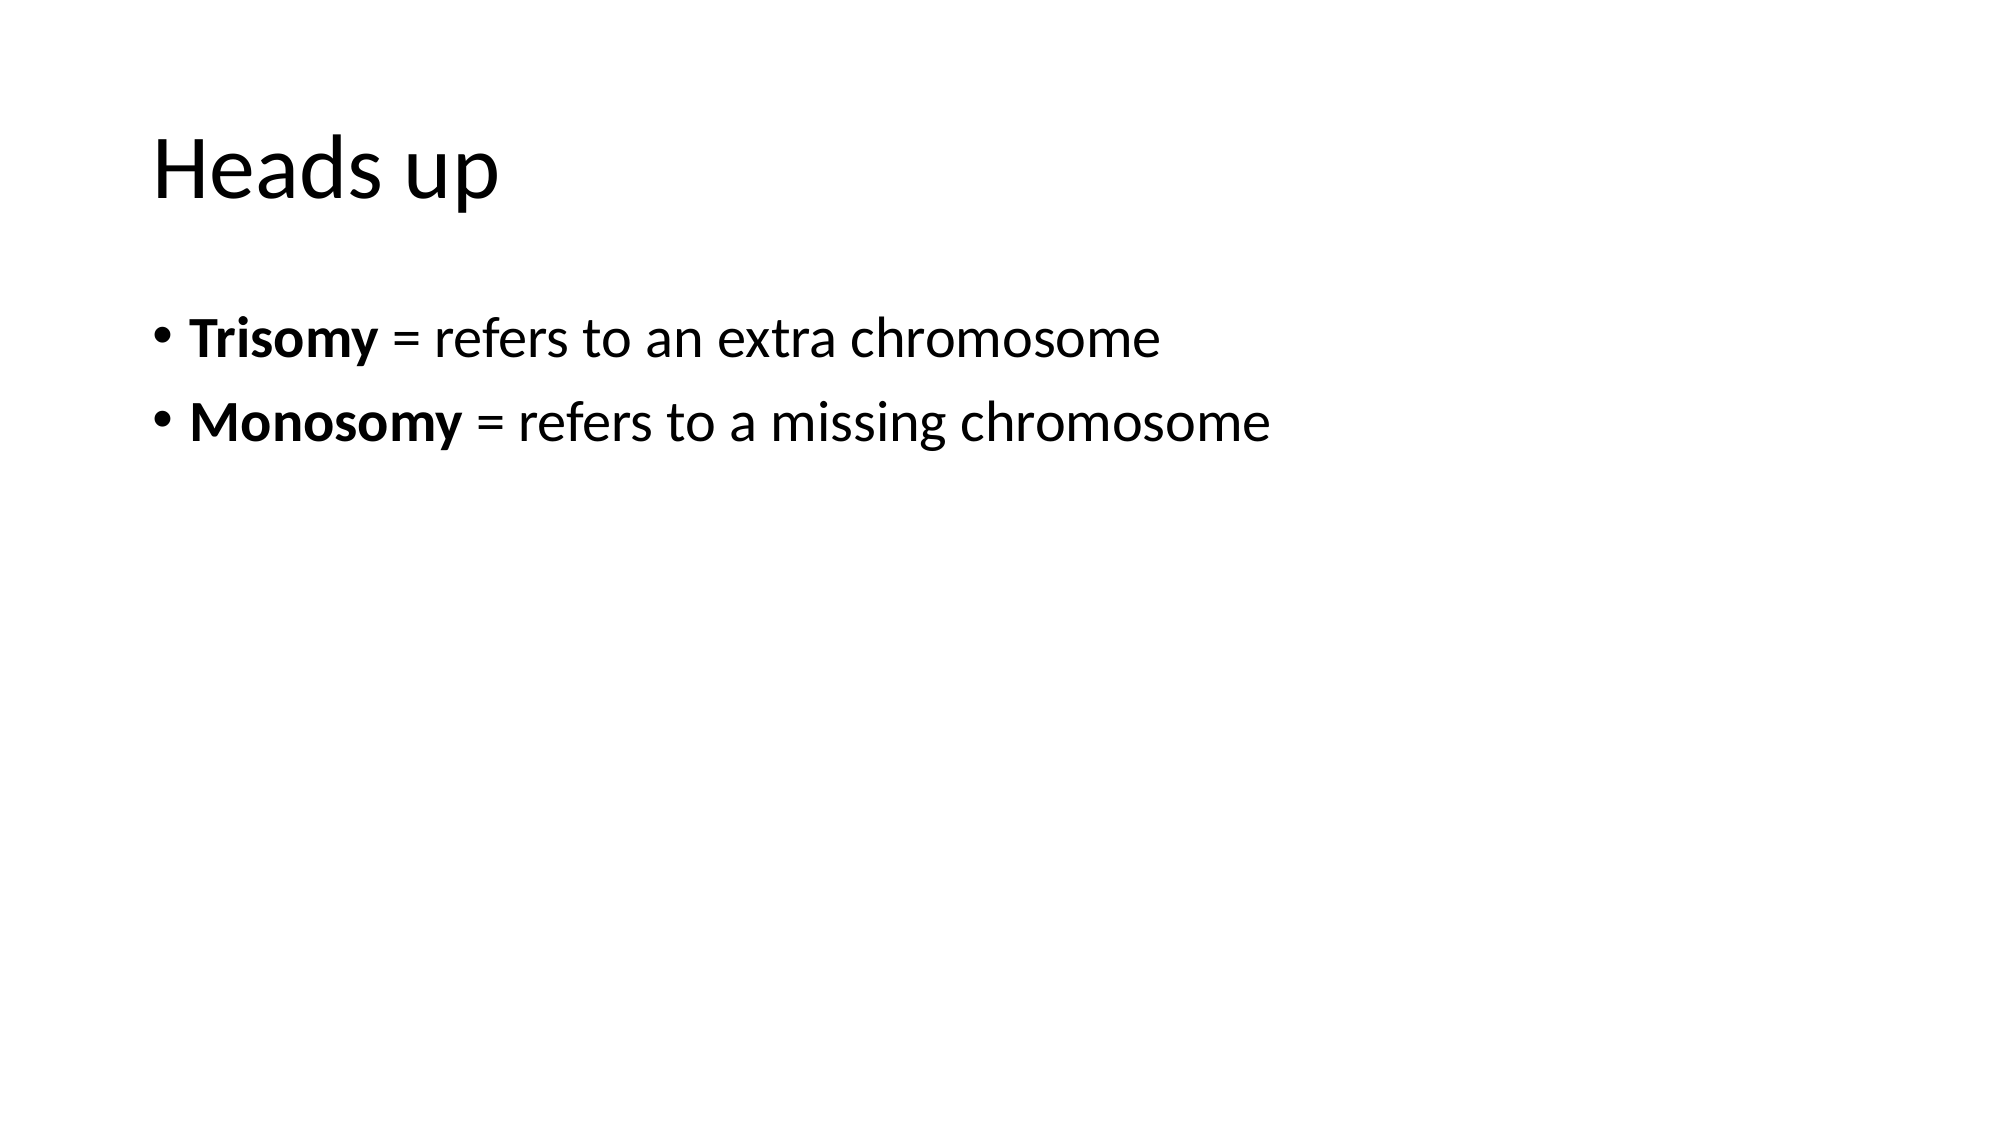

# Heads up
Trisomy = refers to an extra chromosome
Monosomy = refers to a missing chromosome